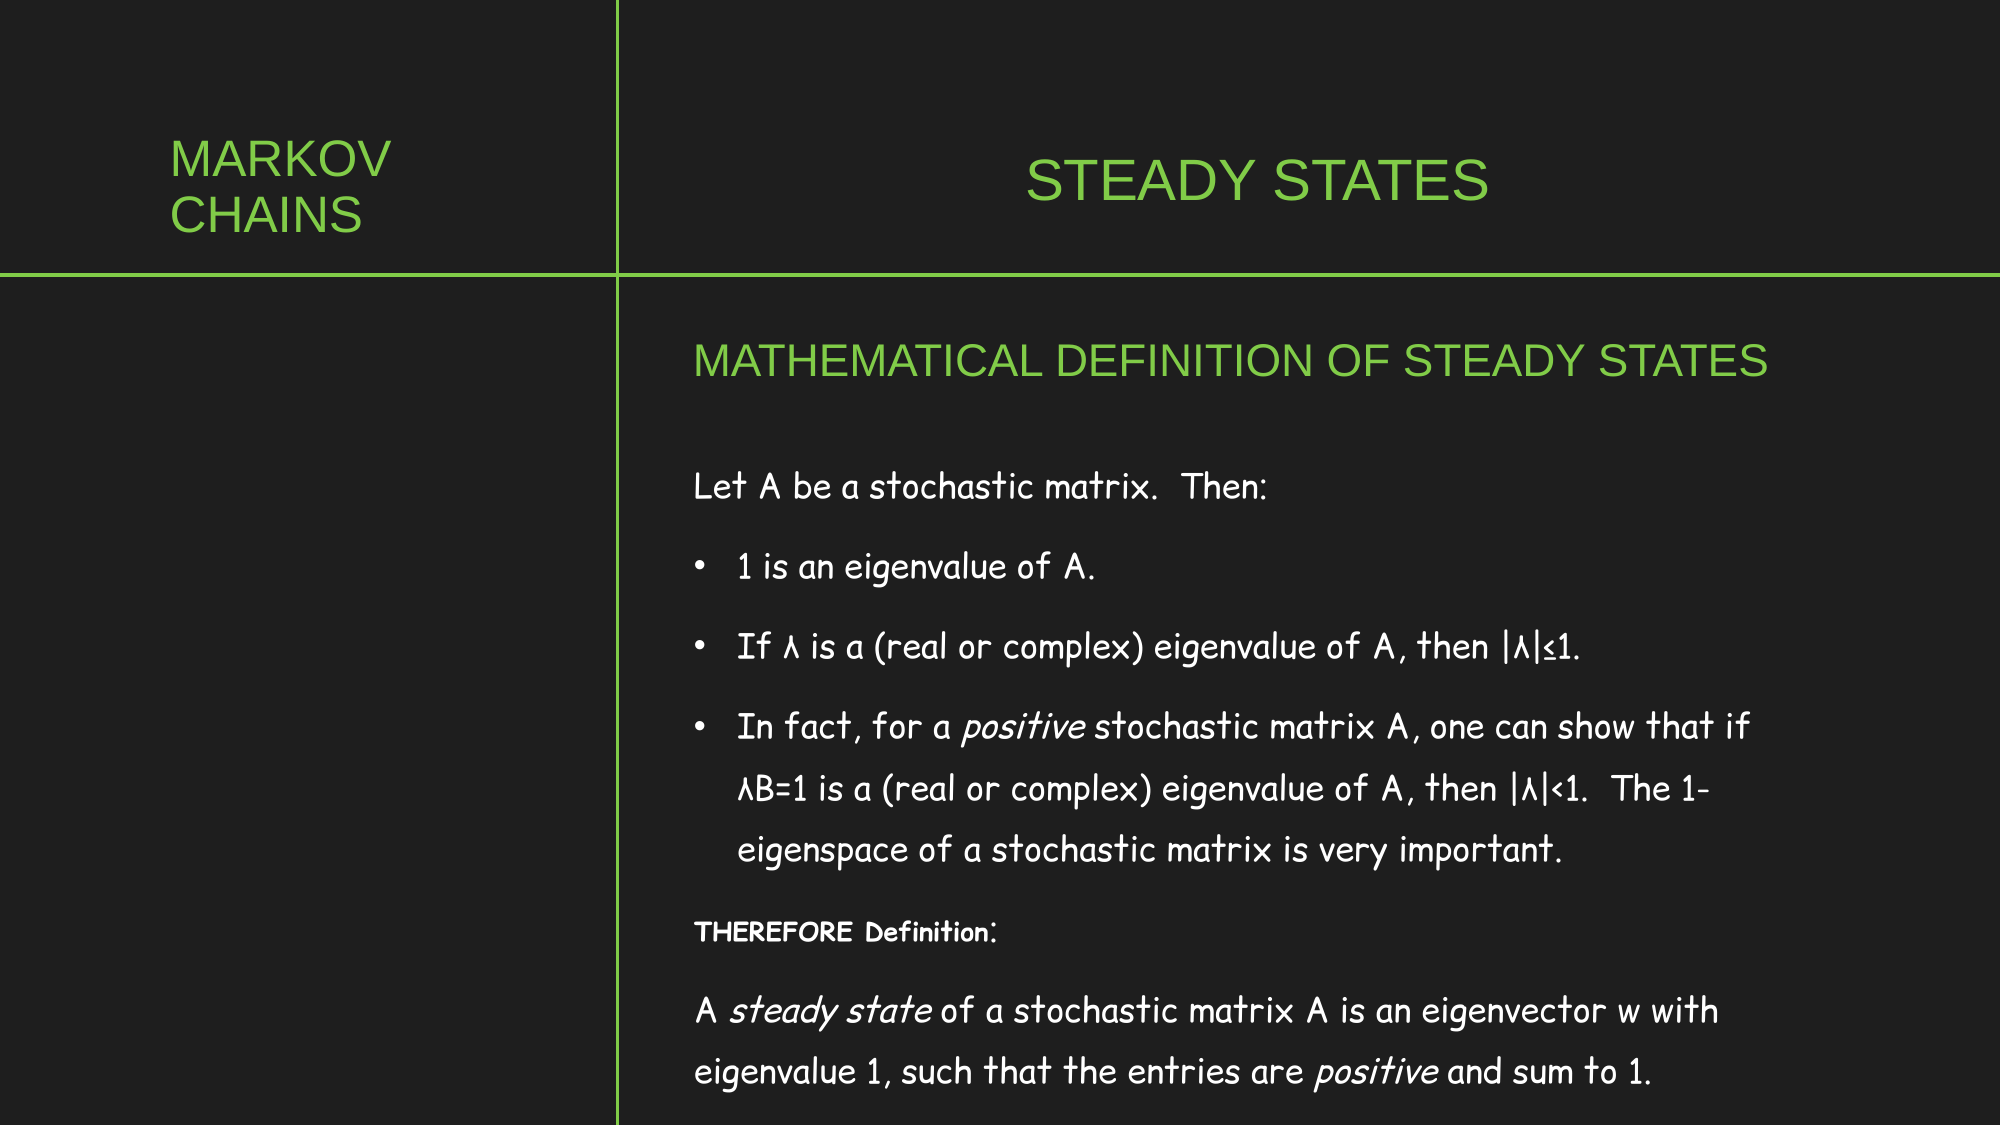

STEADY STATES
# MARKOV CHAINS
MATHEMATICAL DEFINITION OF STEADY STATES
Let A be a stochastic matrix.  Then:
1 is an eigenvalue of A.
If λ is a (real or complex) eigenvalue of A, then |λ|≤1.
In fact, for a positive stochastic matrix A, one can show that if λB=1 is a (real or complex) eigenvalue of A, then |λ|<1.  The 1-eigenspace of a stochastic matrix is very important.
THEREFORE Definition:
A steady state of a stochastic matrix A is an eigenvector w with eigenvalue 1, such that the entries are positive and sum to 1.
19